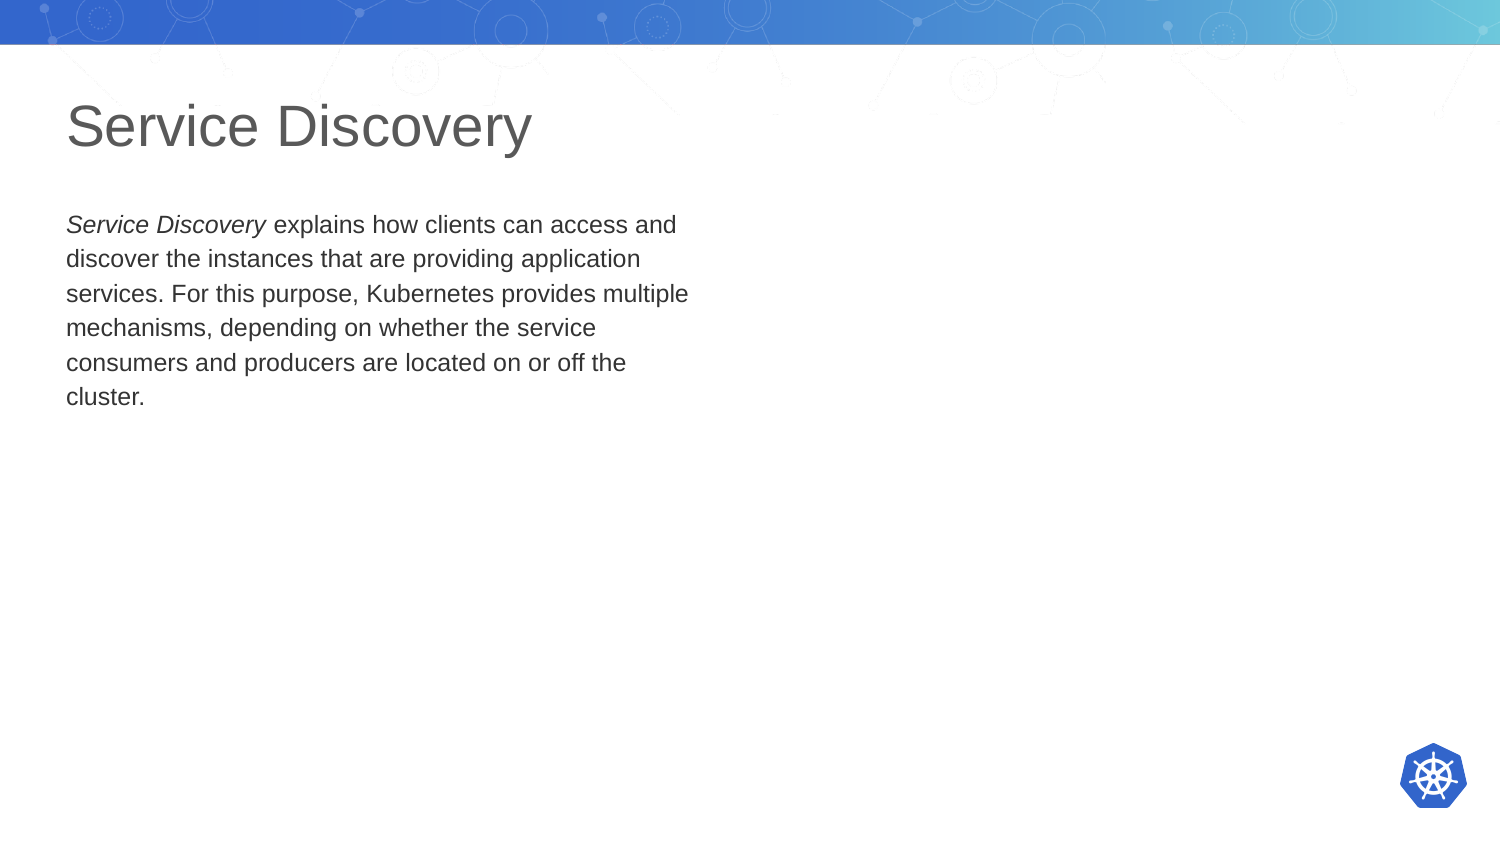

# Service Discovery
Service Discovery explains how clients can access and discover the instances that are providing application services. For this purpose, Kubernetes provides multiple mechanisms, depending on whether the service consumers and producers are located on or off the cluster.